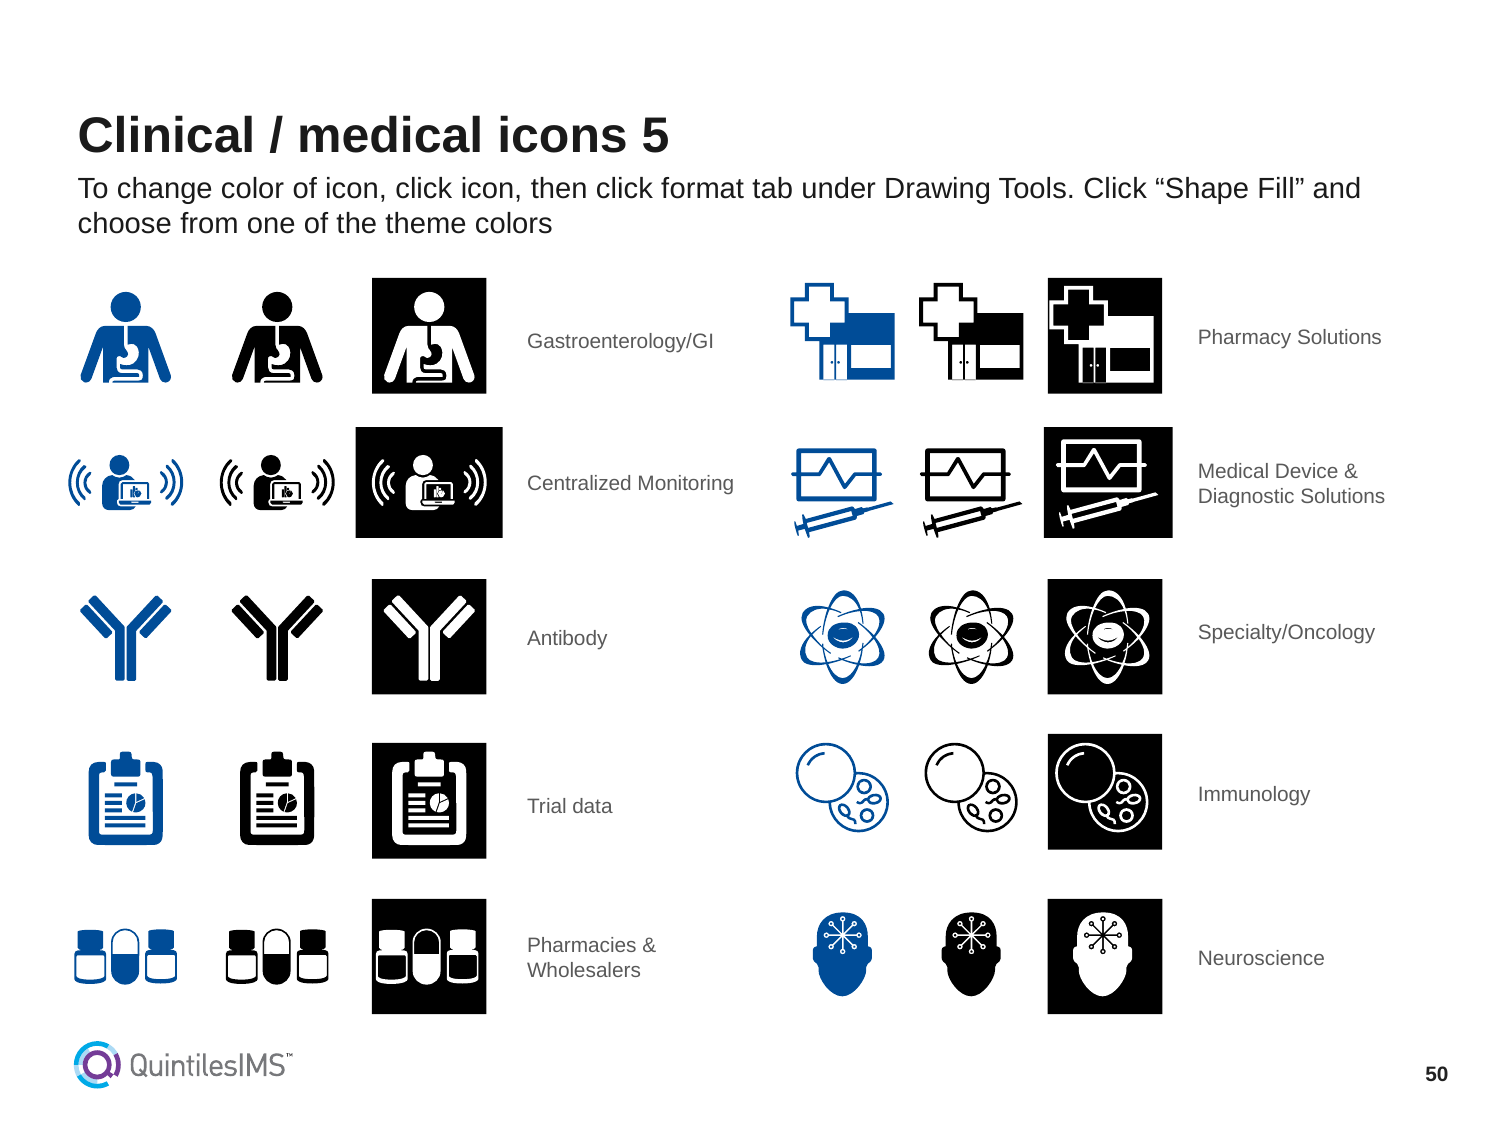

# Clinical / medical icons 5
To change color of icon, click icon, then click format tab under Drawing Tools. Click “Shape Fill” and choose from one of the theme colors

Pharmacy Solutions
Gastroenterology/GI

Medical Device & Diagnostic Solutions

Centralized Monitoring

Specialty/Oncology
Antibody

Immunology
Trial data

Pharmacies & Wholesalers

Neuroscience